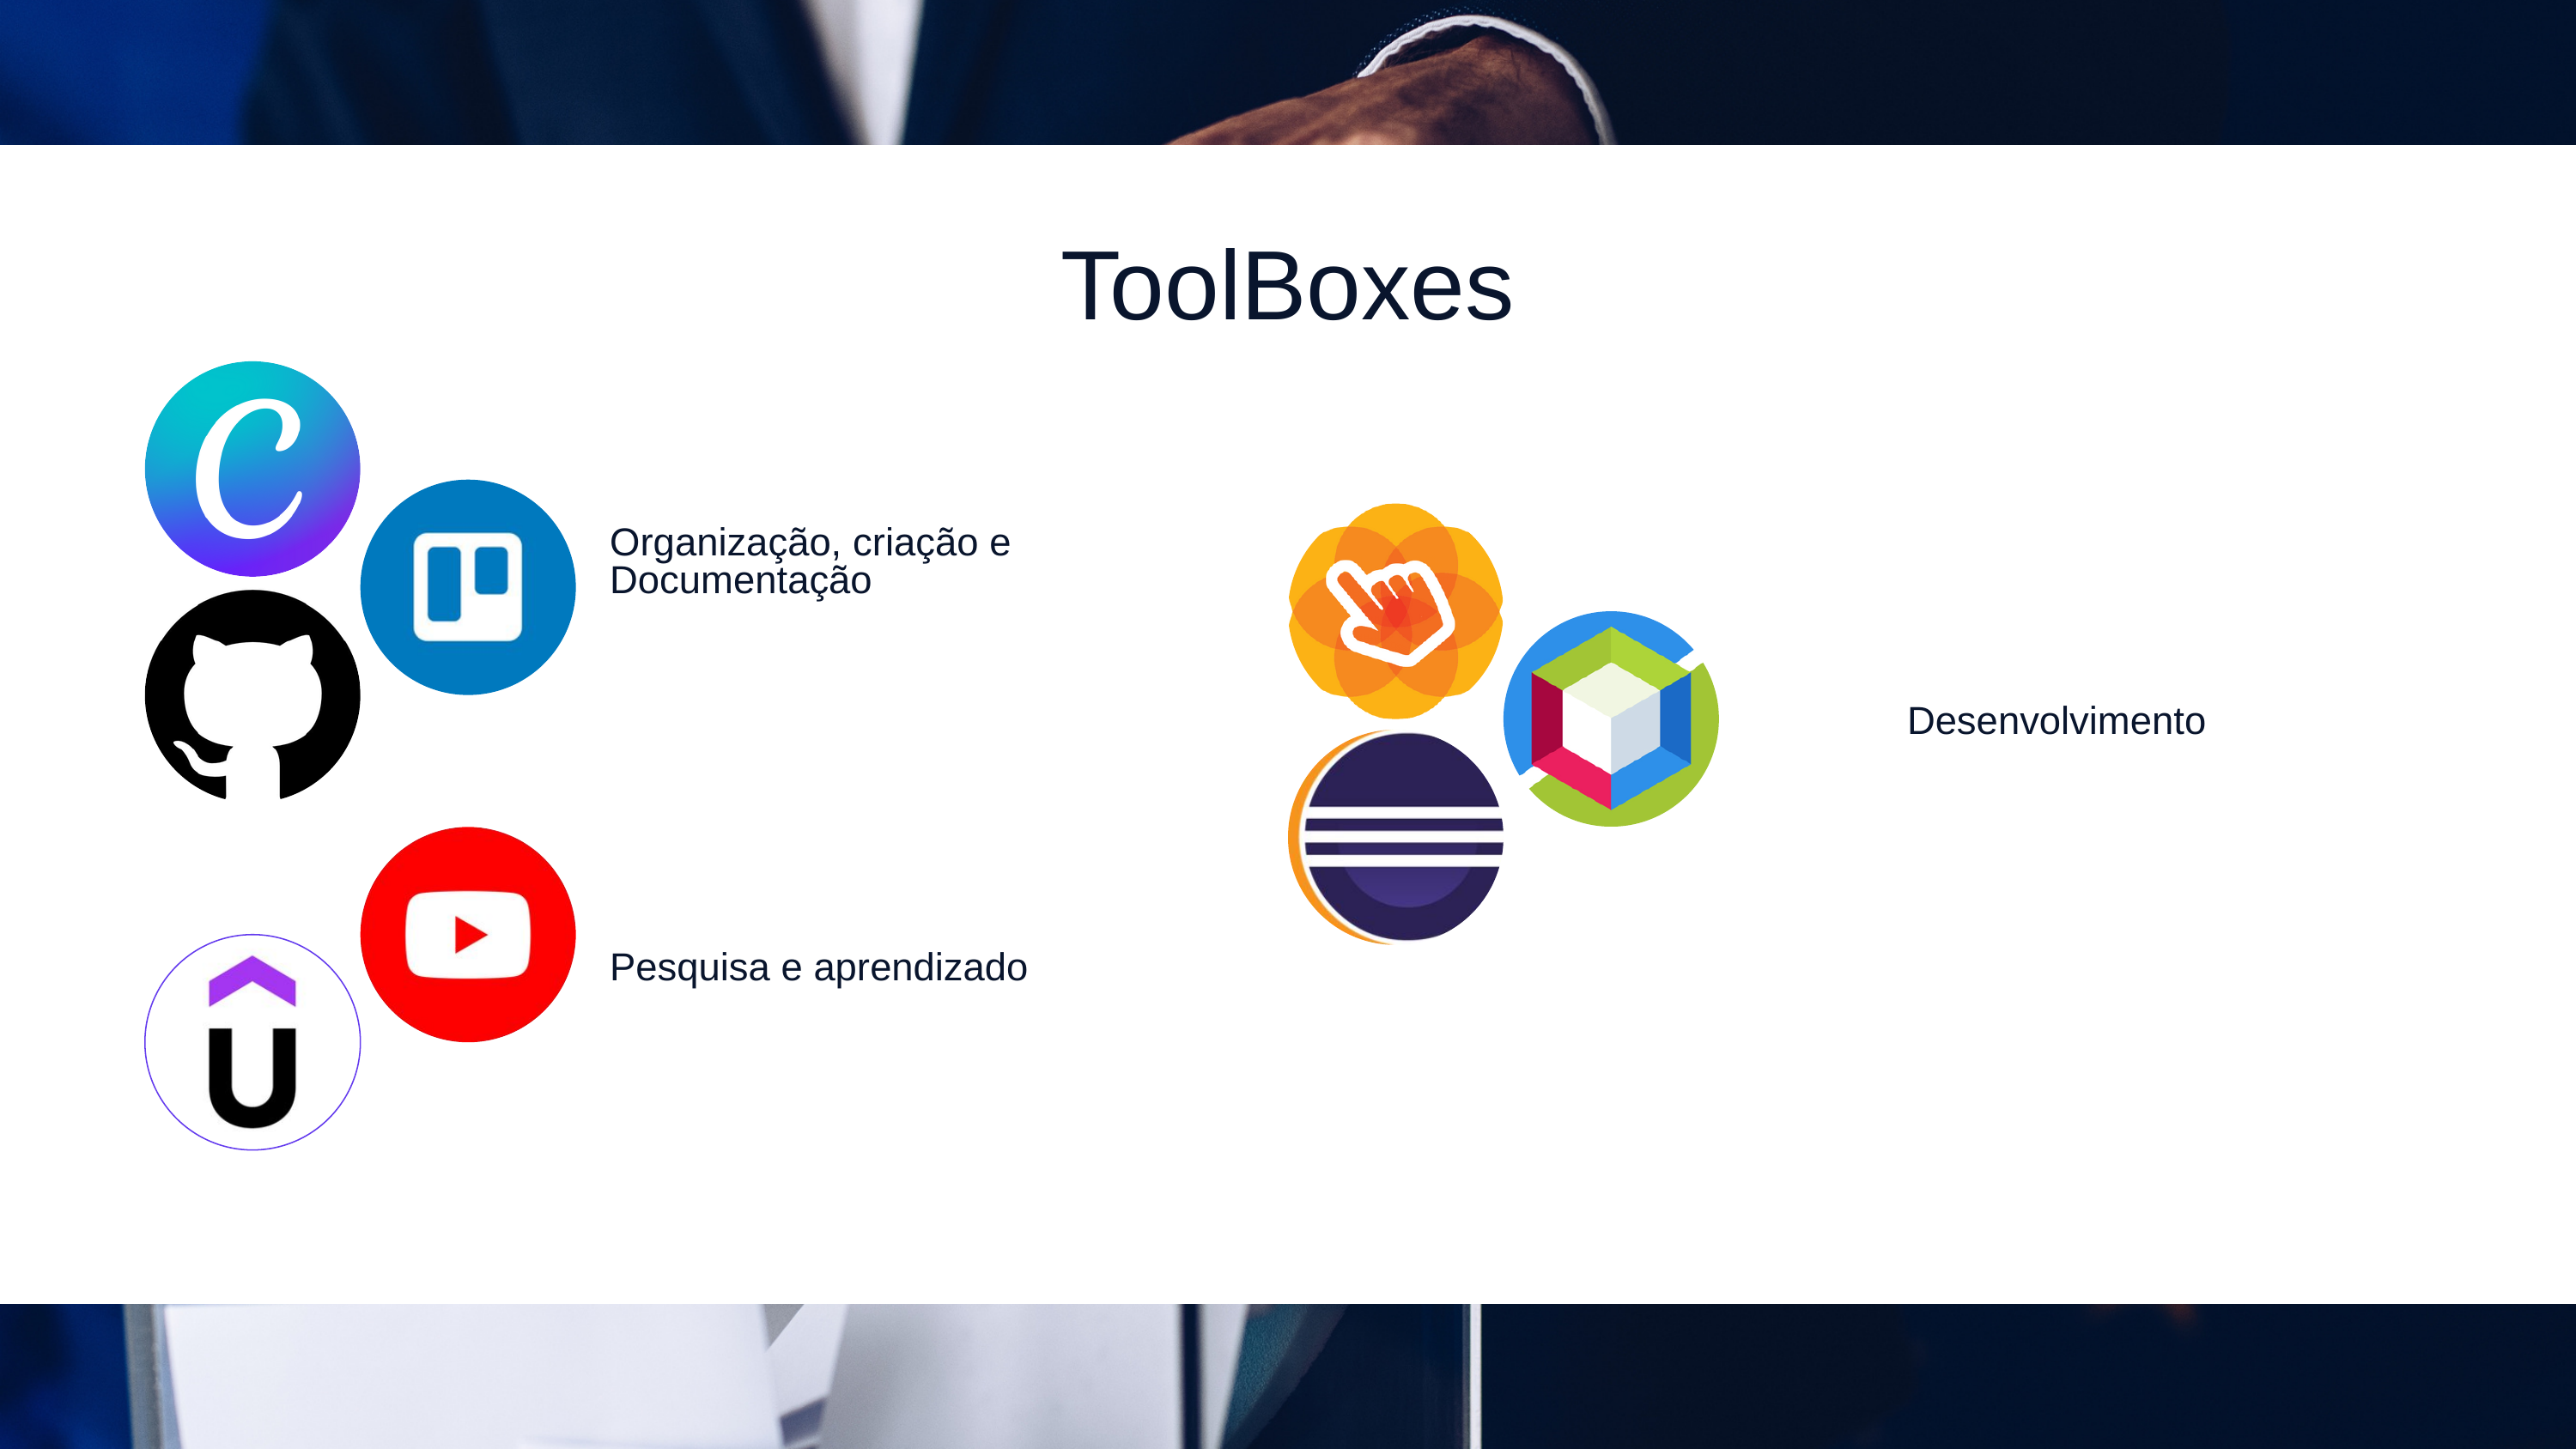

ToolBoxes

Organização, criação e Documentação

Desenvolvimento

Pesquisa e aprendizado